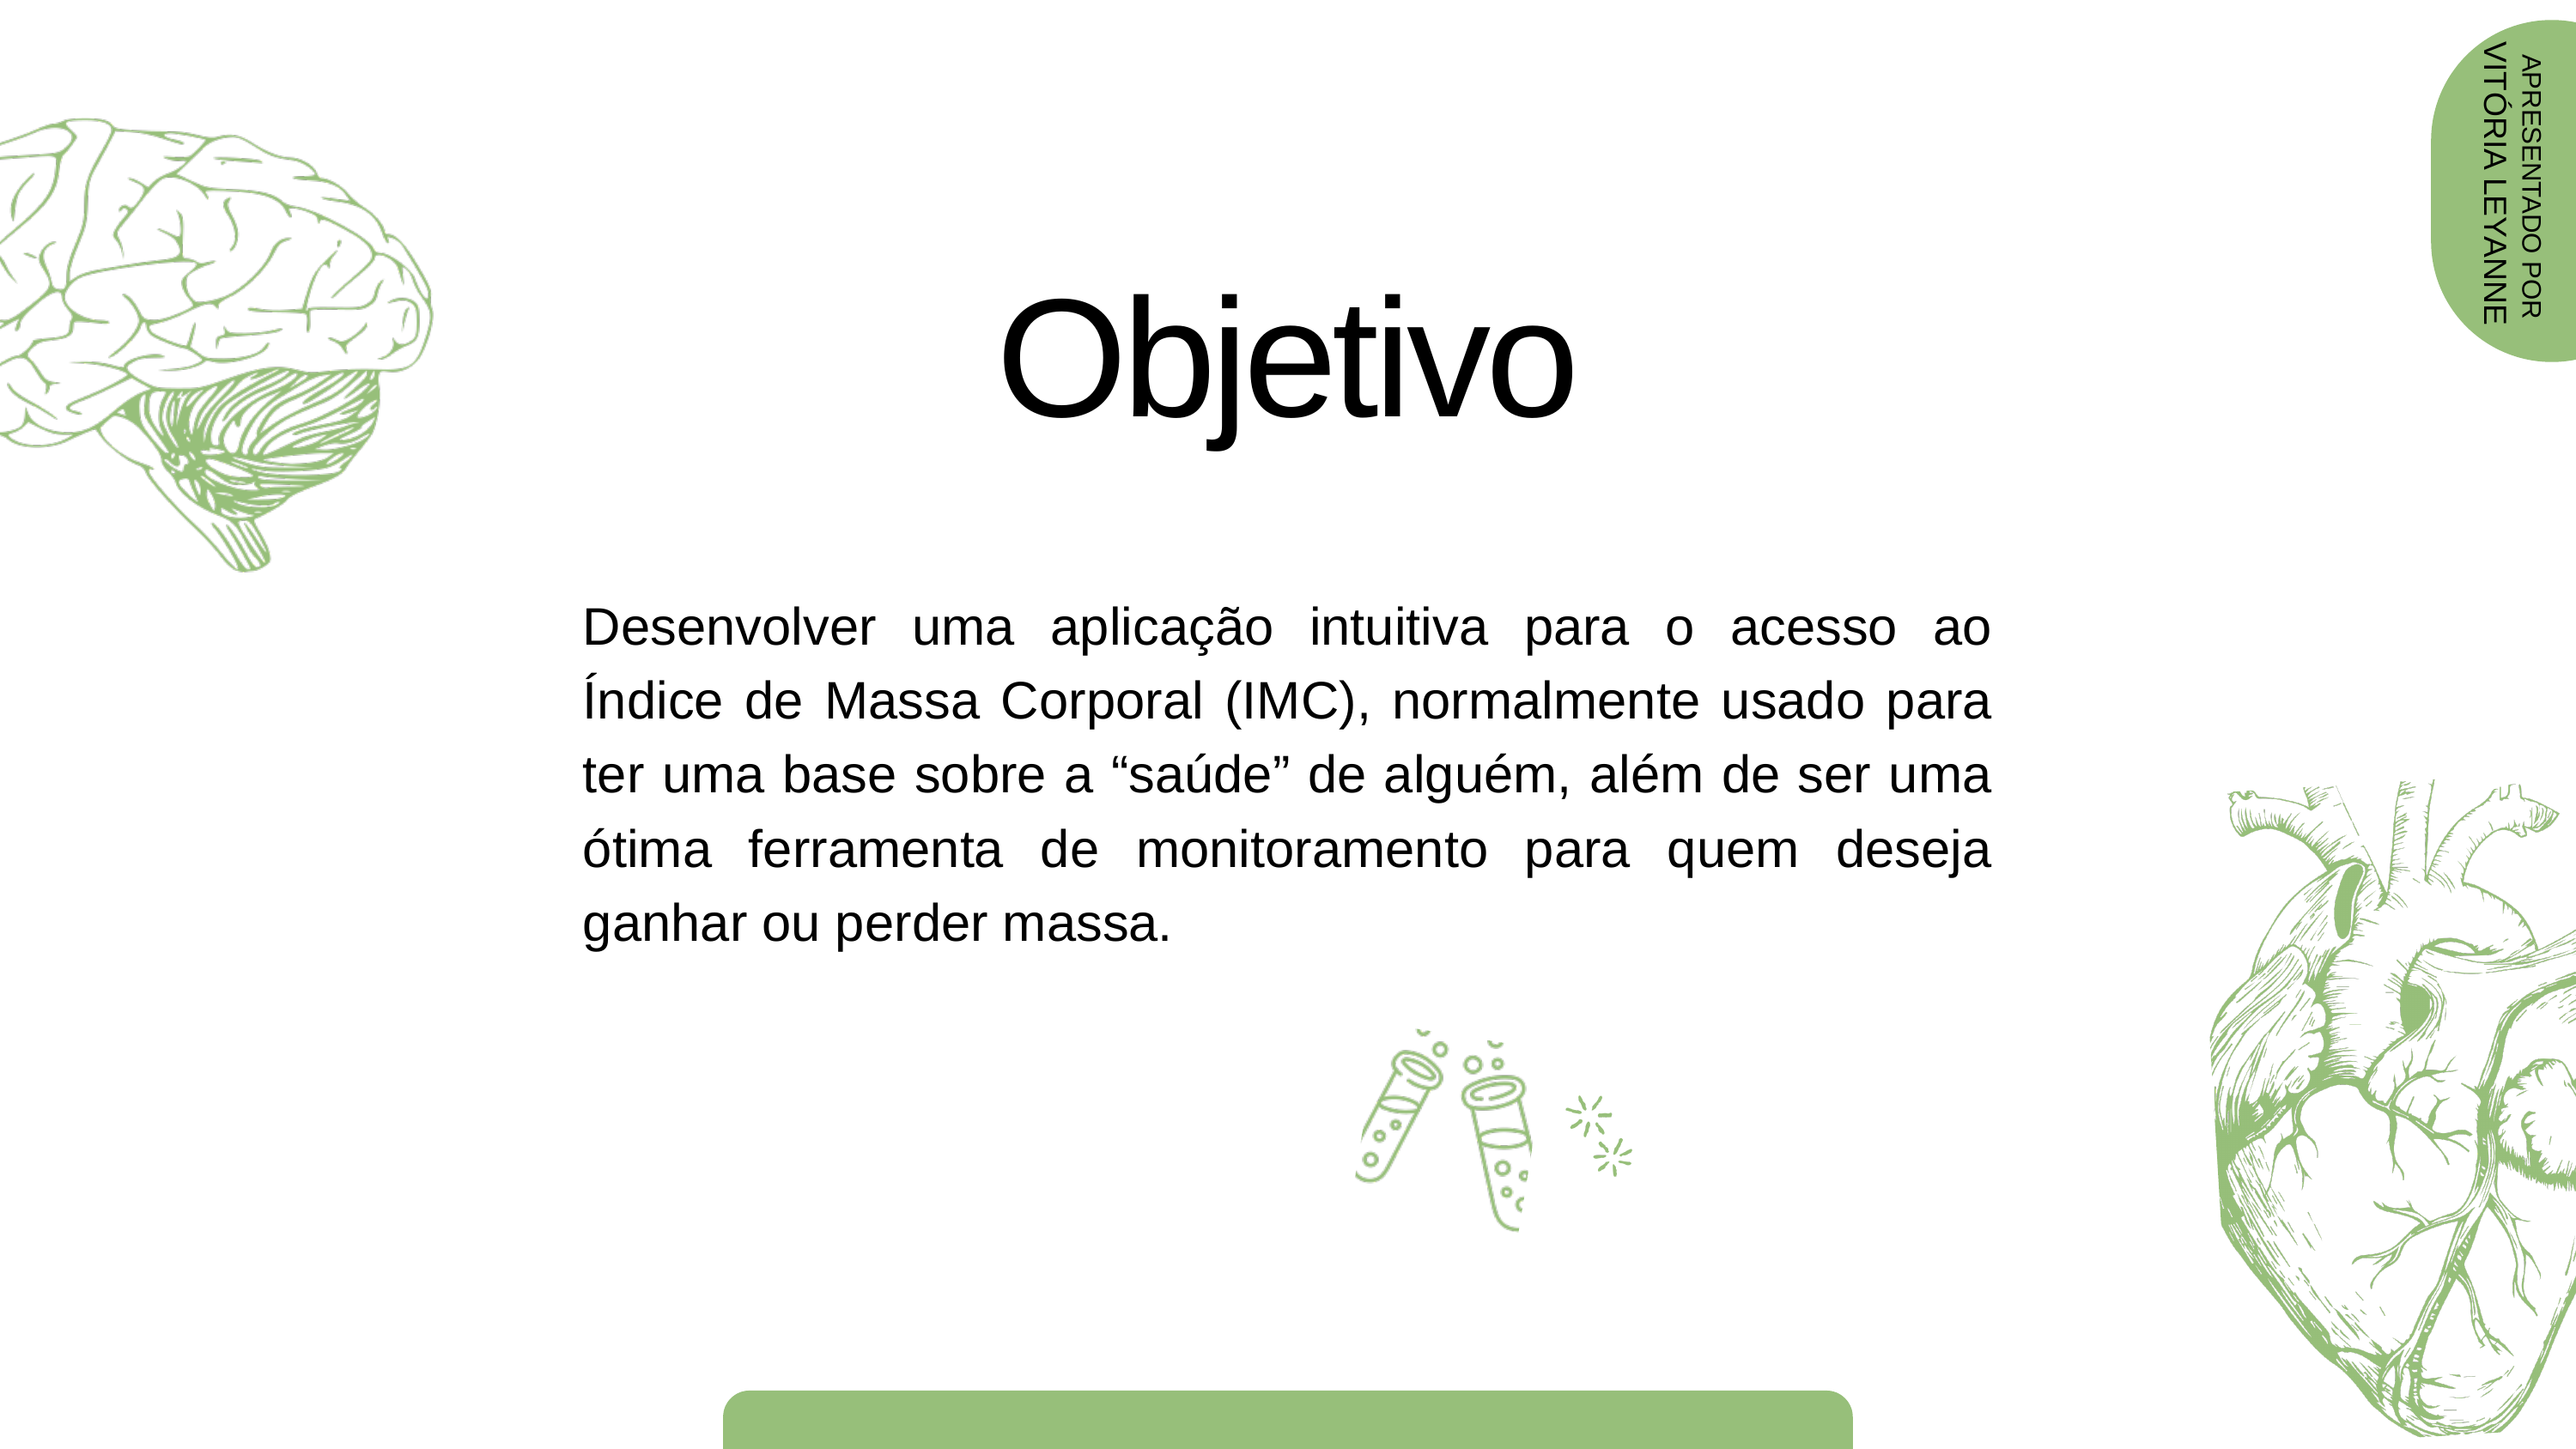

VITÓRIA LEYANNE
APRESENTADO POR
Objetivo

Desenvolver uma aplicação intuitiva para o acesso ao Índice de Massa Corporal (IMC), normalmente usado para ter uma base sobre a “saúde” de alguém, além de ser uma ótima ferramenta de monitoramento para quem deseja ganhar ou perder massa.